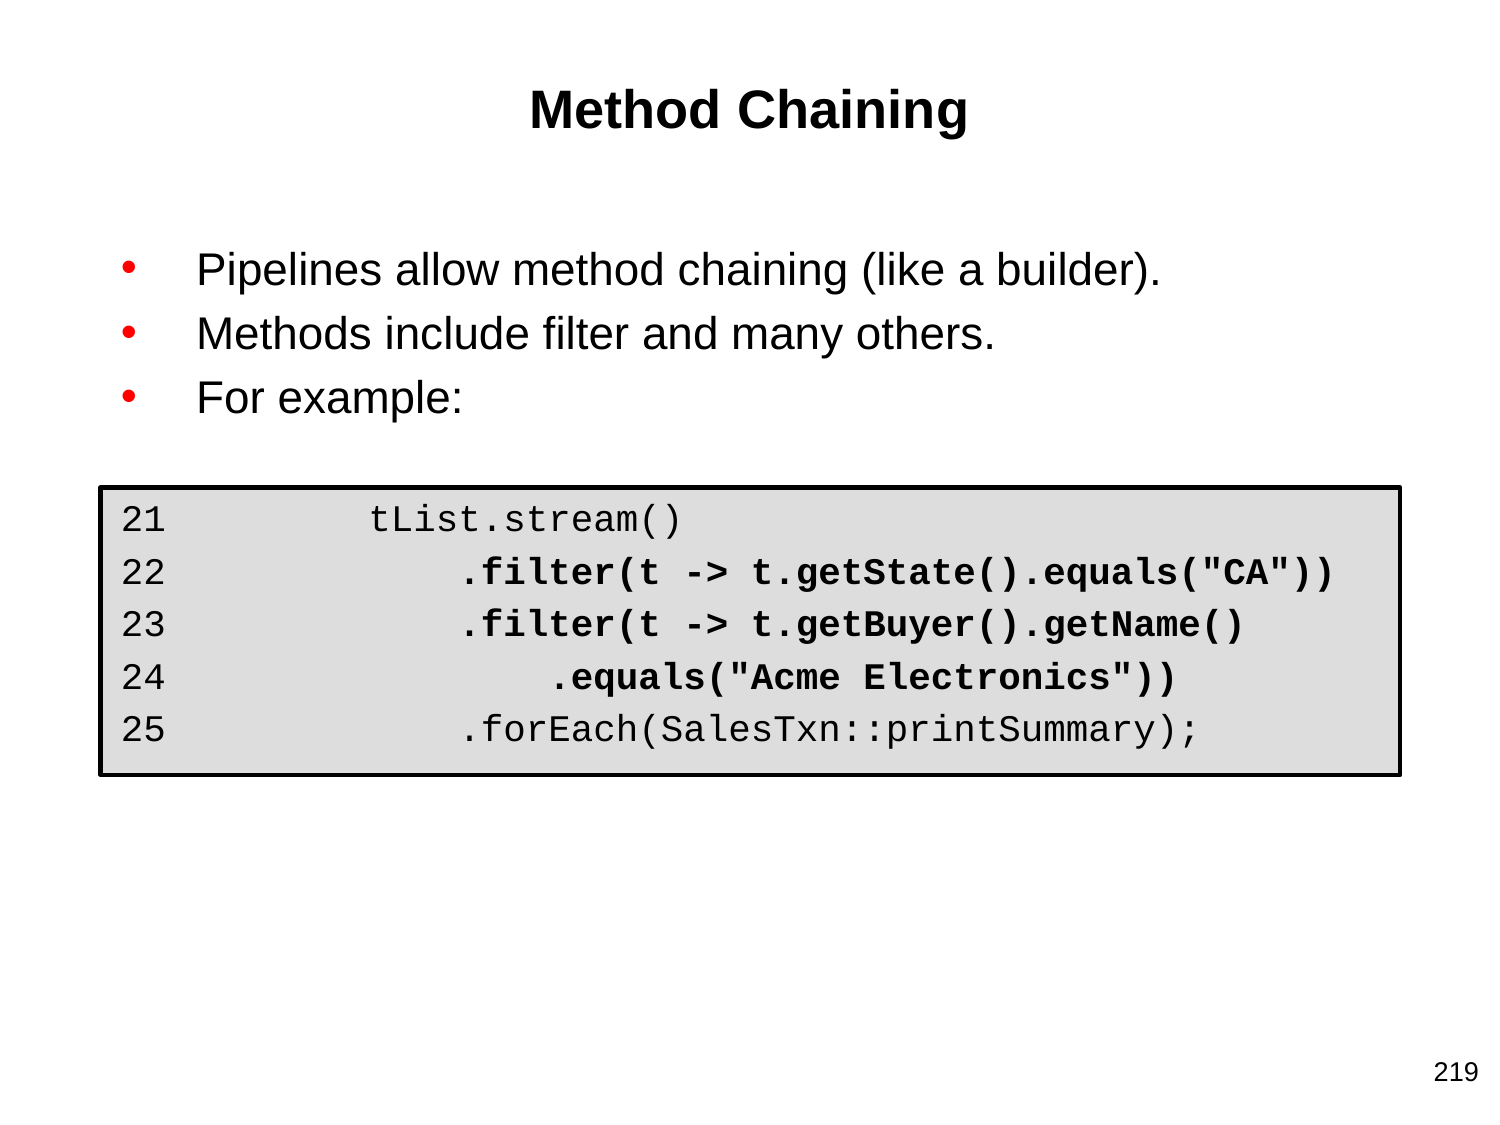

# Method Chaining
Pipelines allow method chaining (like a builder).
Methods include filter and many others.
For example:

21         tList.stream()
22             .filter(t -> t.getState().equals("CA"))
23             .filter(t -> t.getBuyer().getName()
24                 .equals("Acme Electronics"))
25             .forEach(SalesTxn::printSummary);

219